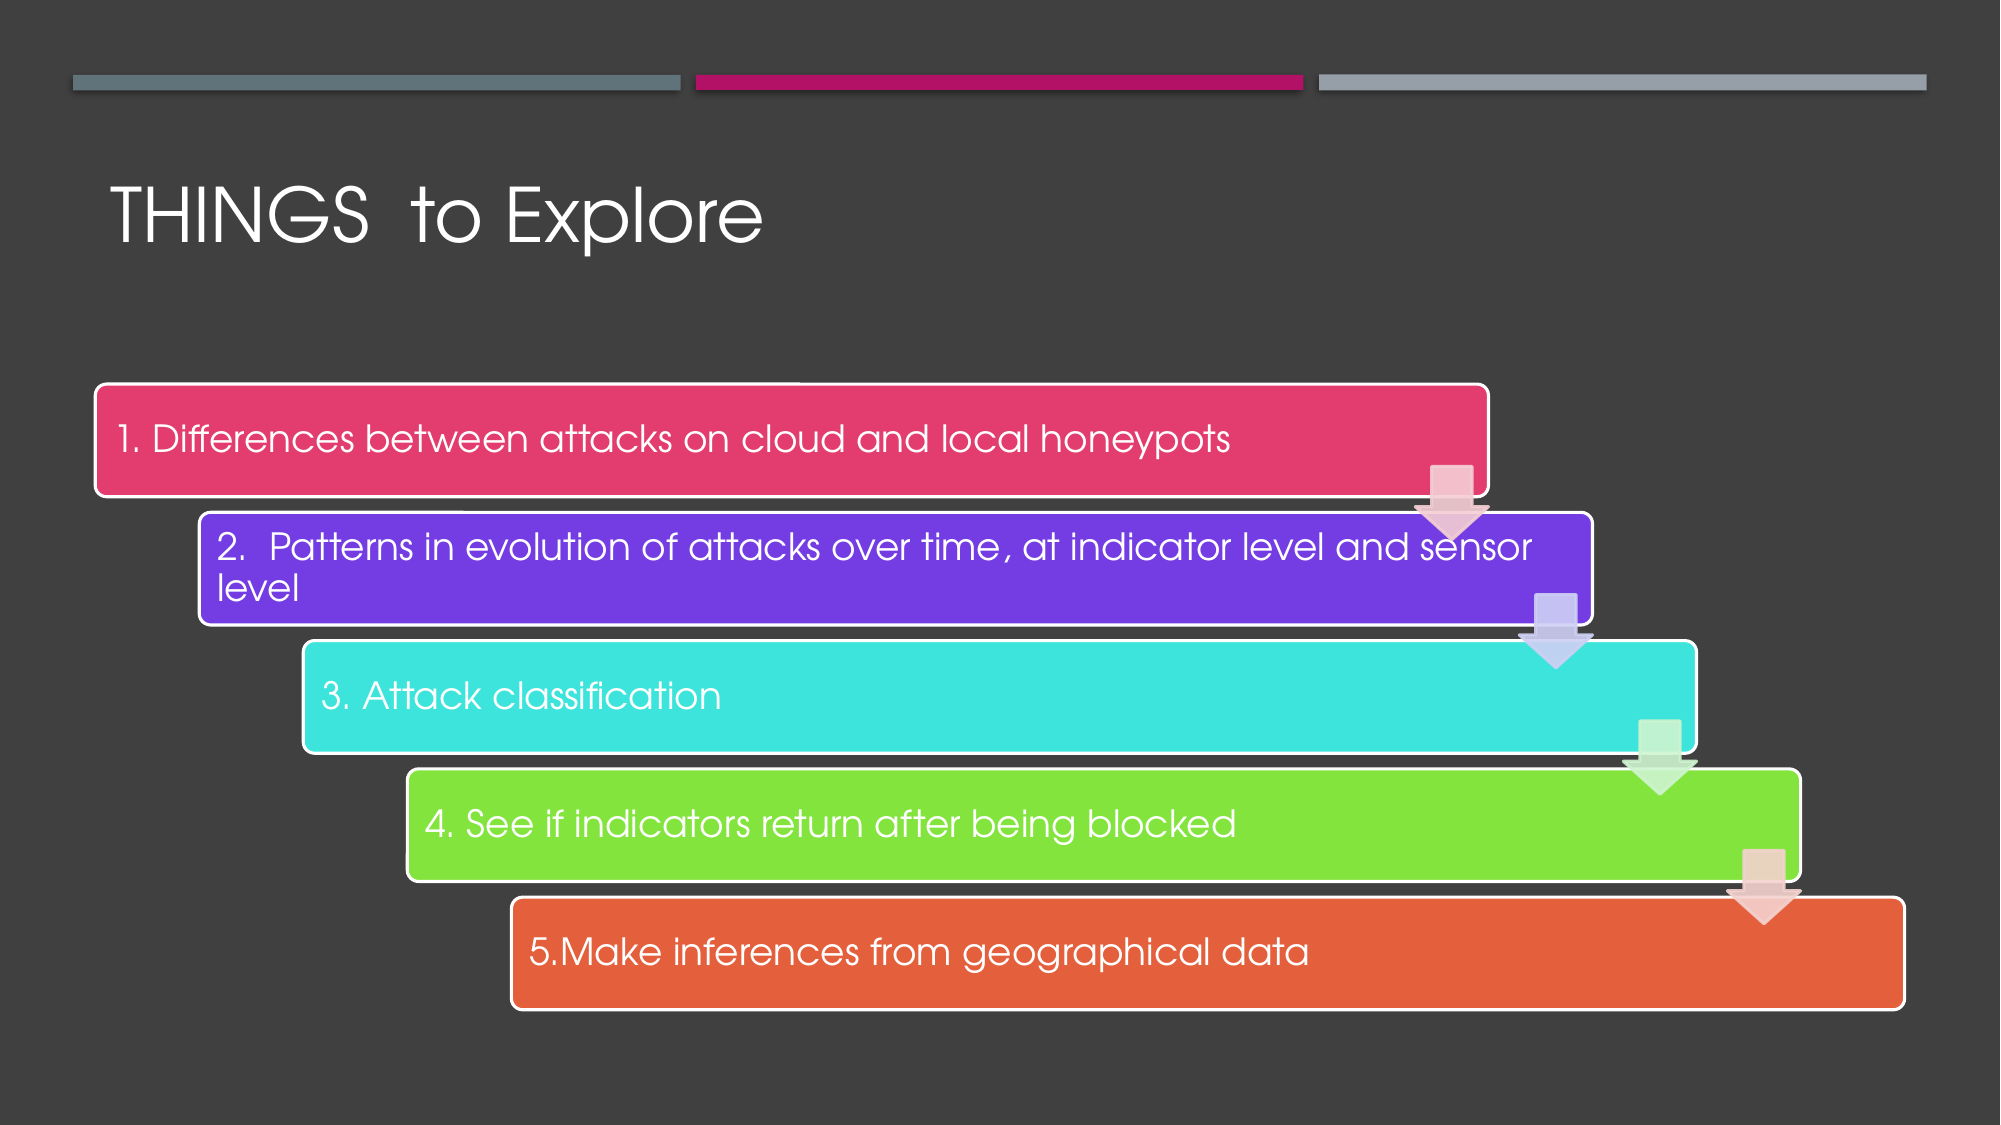

# THINGS  to Explore
1. Differences between attacks on cloud and local honeypots
2.  Patterns in evolution of attacks over time, at indicator level and sensor level
3. Attack classification
4. See if indicators return after being blocked
5.Make inferences from geographical data